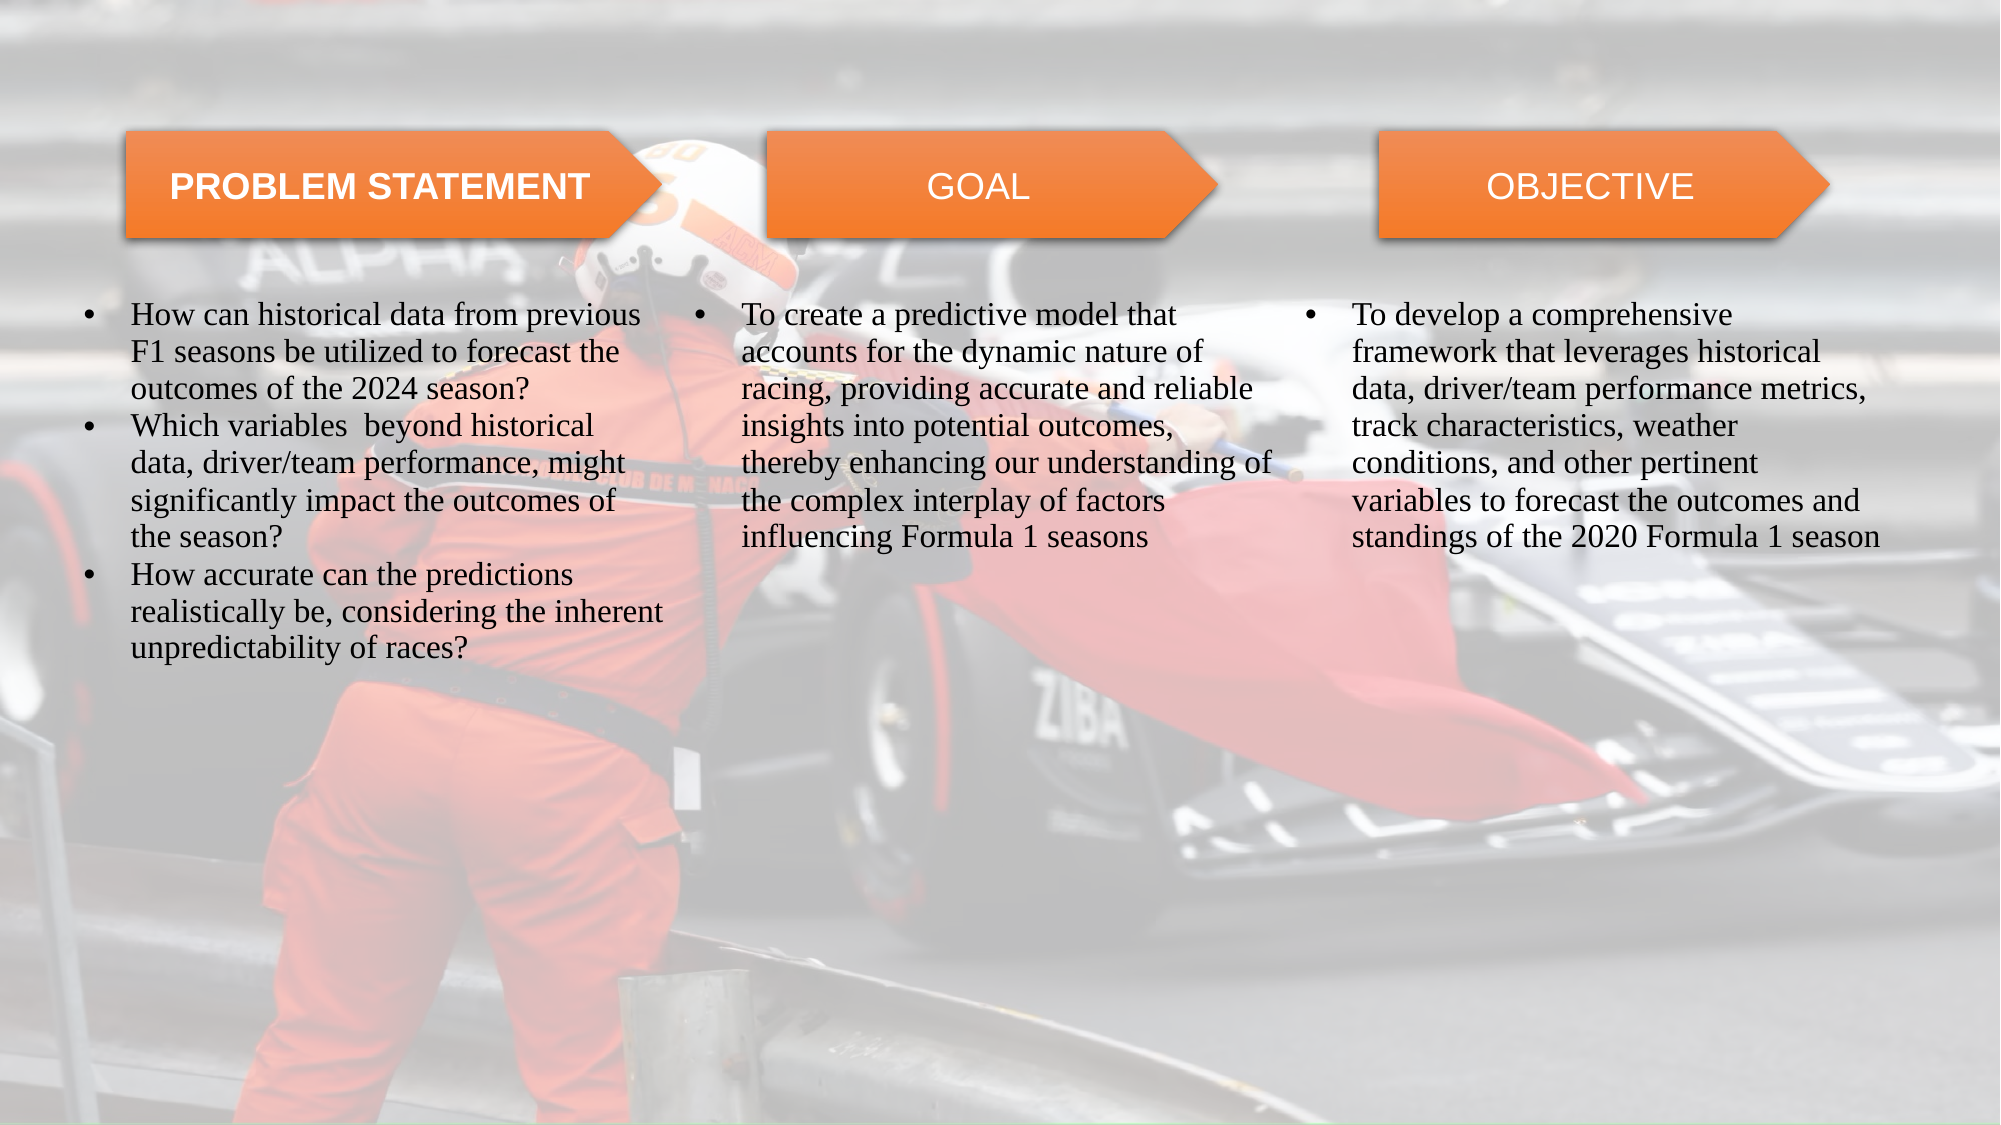

| PROBLEM STATEMENT | GOAL | OBJECTIVE |
| --- | --- | --- |
| How can historical data from previous F1 seasons be utilized to forecast the outcomes of the 2024 season? Which variables  beyond historical data, driver/team performance, might significantly impact the outcomes of the season? How accurate can the predictions realistically be, considering the inherent unpredictability of races? | To create a predictive model that accounts for the dynamic nature of racing, providing accurate and reliable insights into potential outcomes, thereby enhancing our understanding of the complex interplay of factors influencing Formula 1 seasons | To develop a comprehensive framework that leverages historical data, driver/team performance metrics, track characteristics, weather conditions, and other pertinent variables to forecast the outcomes and standings of the 2020 Formula 1 season |
PROBLEM STATEMENT
GOAL
OBJECTIVE